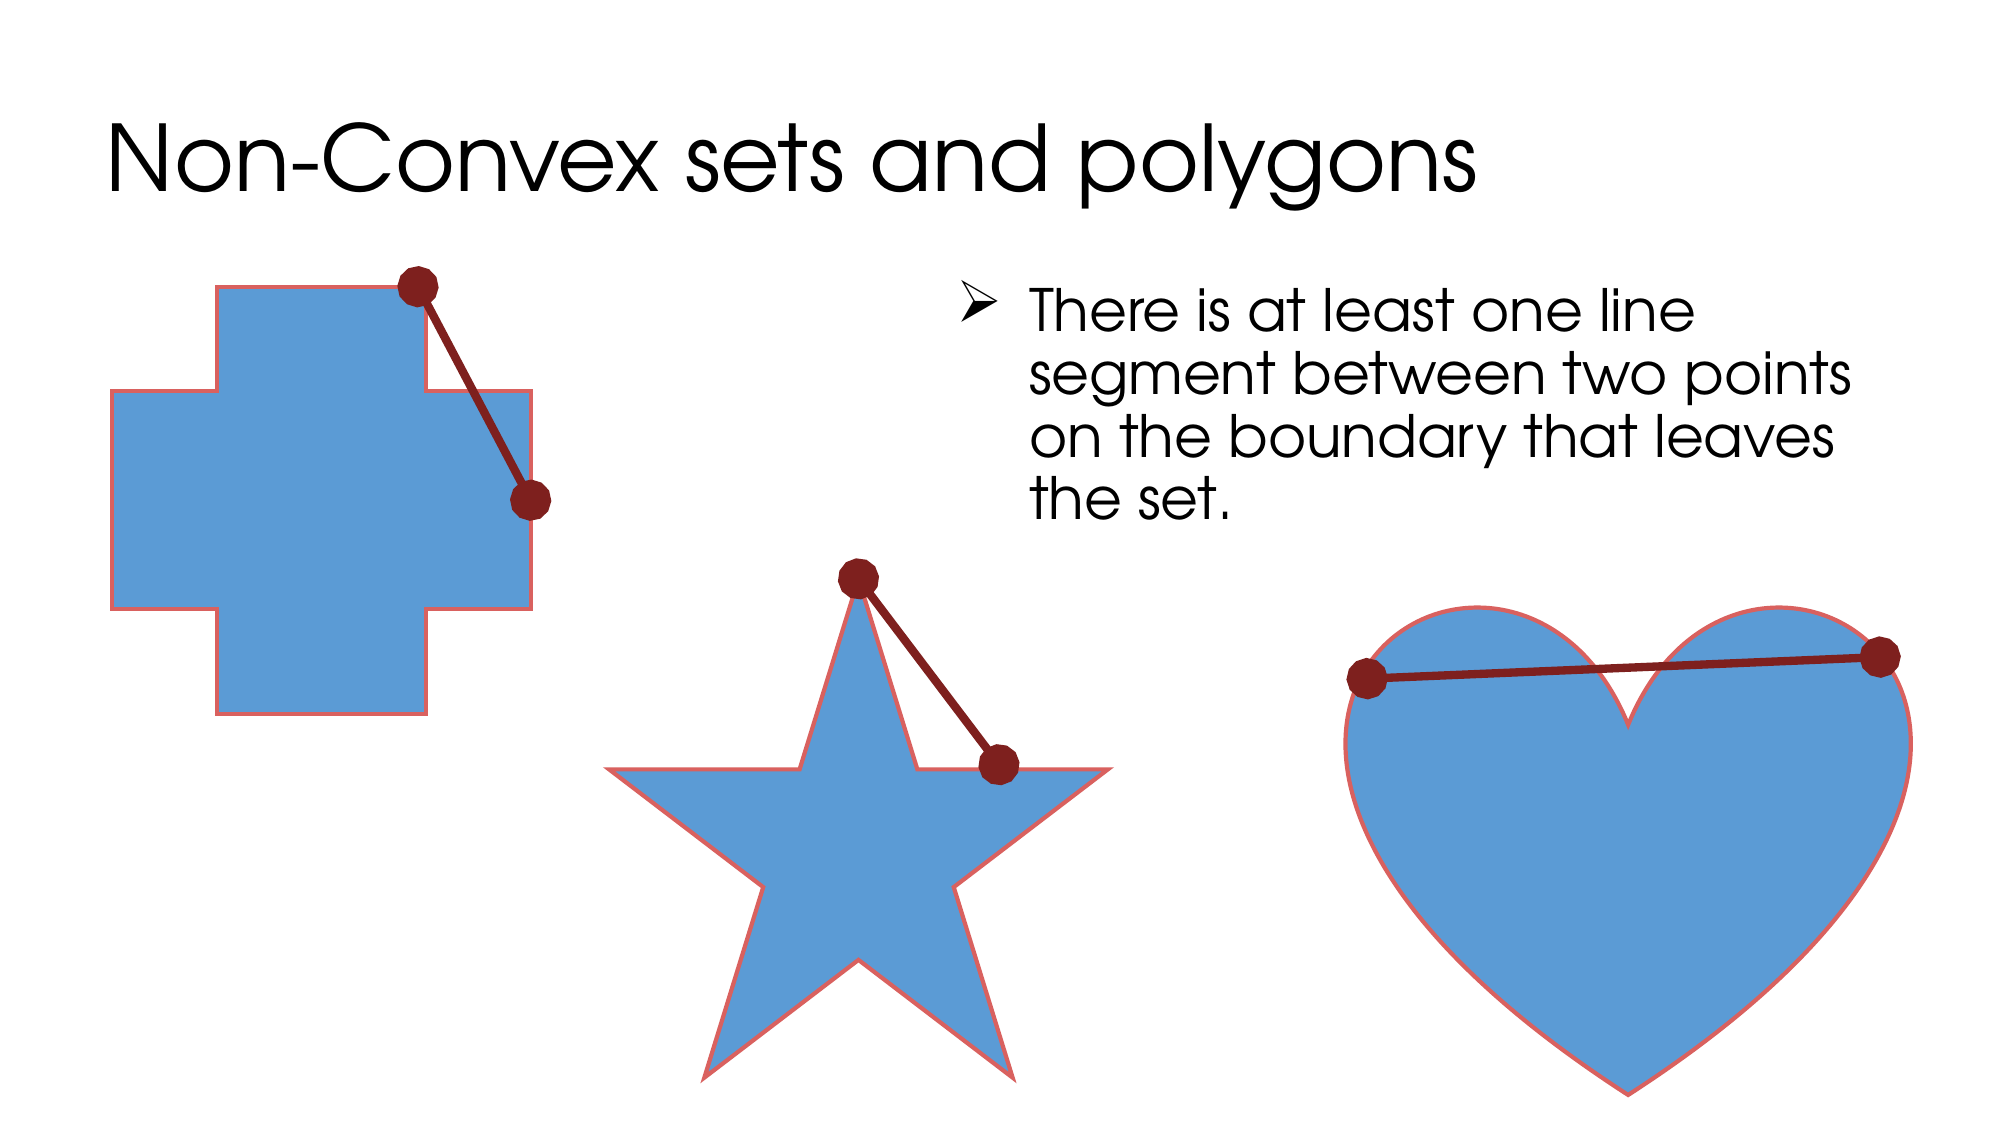

# Non-Convex sets and polygons
There is at least one line segment between two points on the boundary that leaves the set.